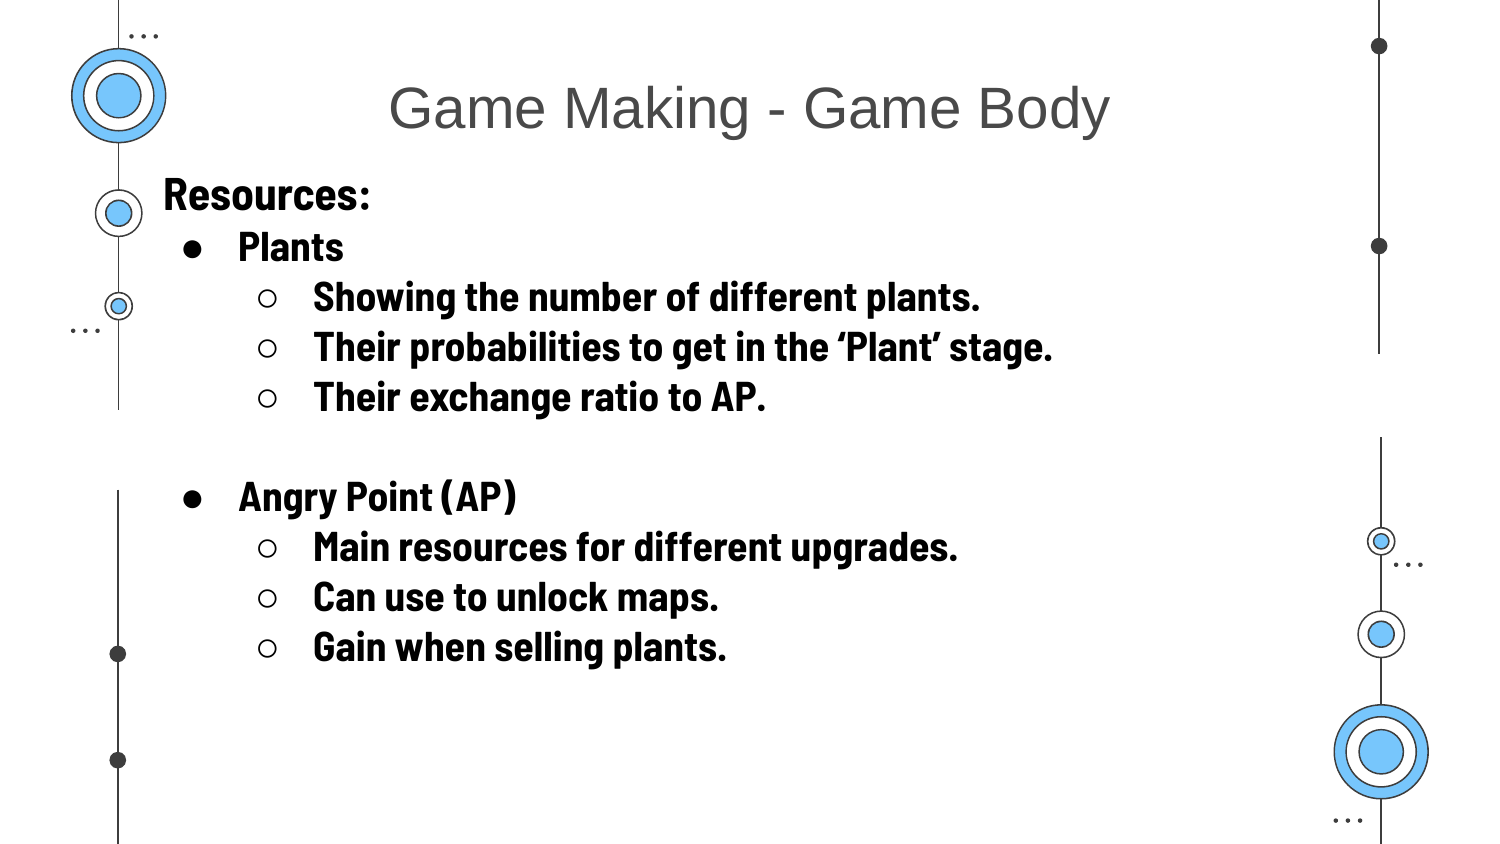

# Game Making - Game Body
Resources:
Plants
Showing the number of different plants.
Their probabilities to get in the ‘Plant’ stage.
Their exchange ratio to AP.

Angry Point (AP)
Main resources for different upgrades.
Can use to unlock maps.
Gain when selling plants.